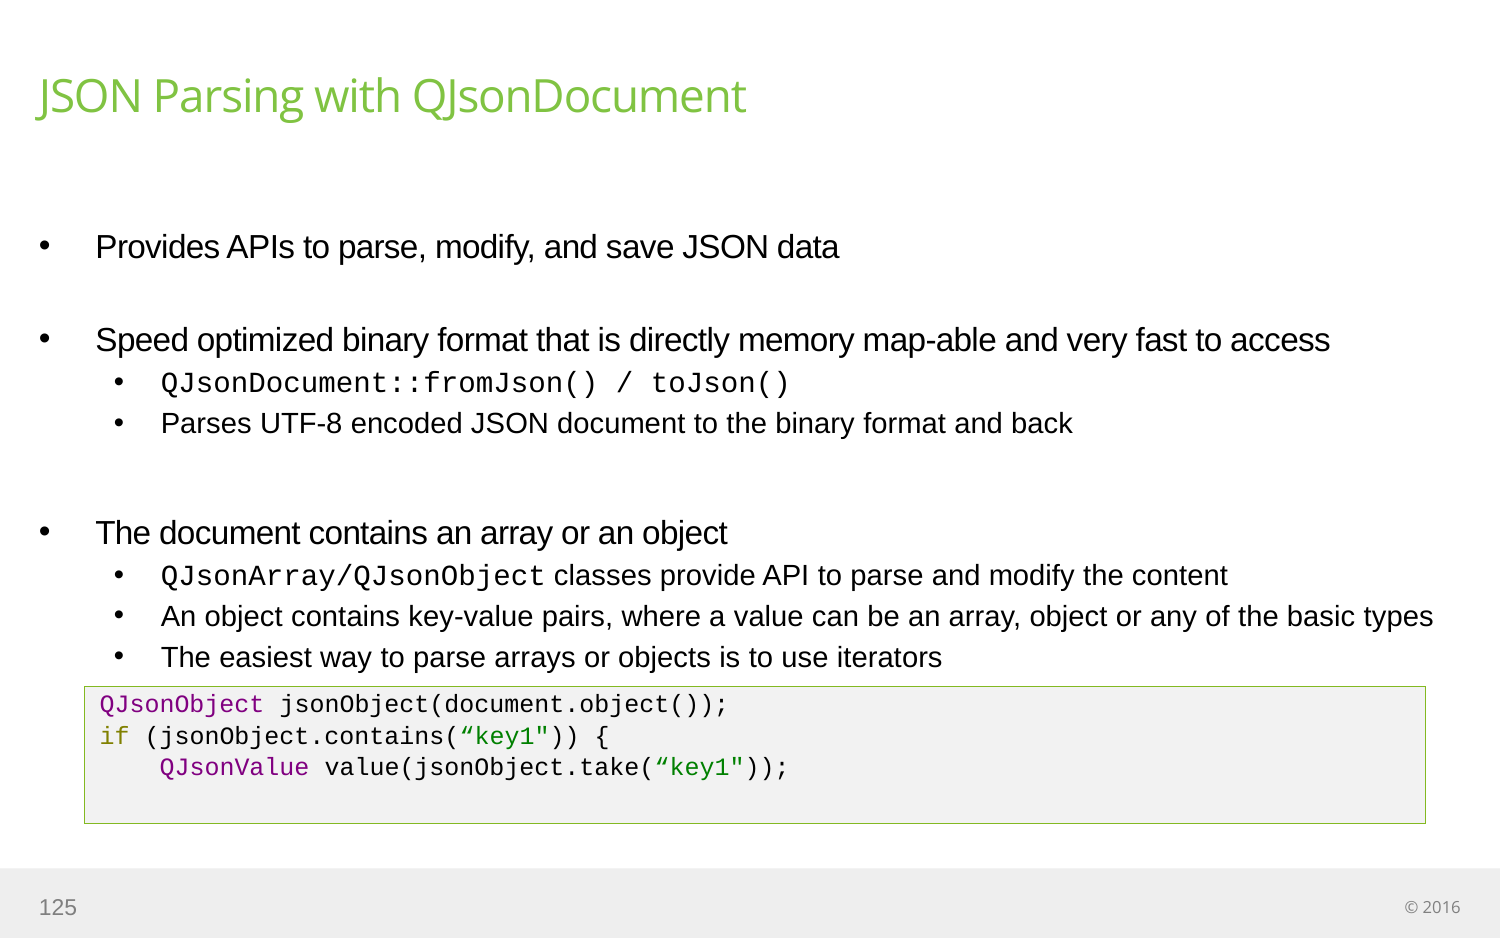

# JSON Parsing with QJsonDocument
Provides APIs to parse, modify, and save JSON data

Speed optimized binary format that is directly memory map-able and very fast to access
QJsonDocument::fromJson() / toJson()
Parses UTF-8 encoded JSON document to the binary format and back

The document contains an array or an object
QJsonArray/QJsonObject classes provide API to parse and modify the content
An object contains key-value pairs, where a value can be an array, object or any of the basic types
The easiest way to parse arrays or objects is to use iterators

QJsonObject jsonObject(document.object());
if (jsonObject.contains(“key1")) {
    QJsonValue value(jsonObject.take(“key1"));
125
© 2016